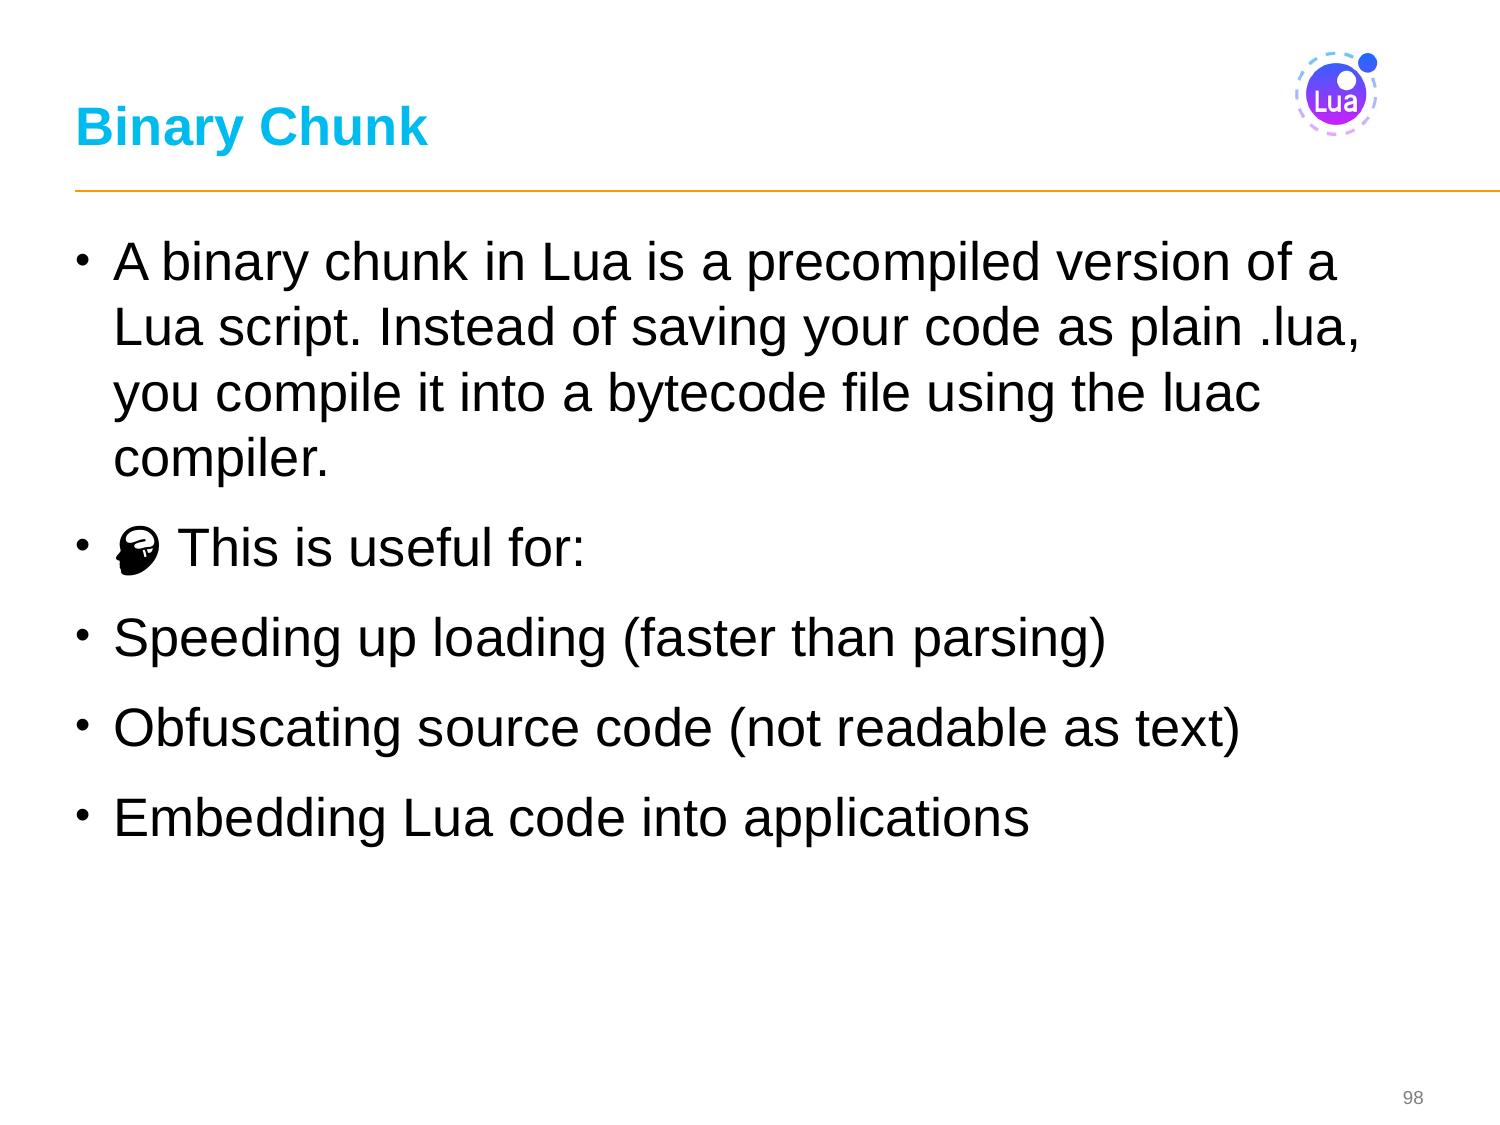

# Binary Chunk
A binary chunk in Lua is a precompiled version of a Lua script. Instead of saving your code as plain .lua, you compile it into a bytecode file using the luac compiler.
🧠 This is useful for:
Speeding up loading (faster than parsing)
Obfuscating source code (not readable as text)
Embedding Lua code into applications